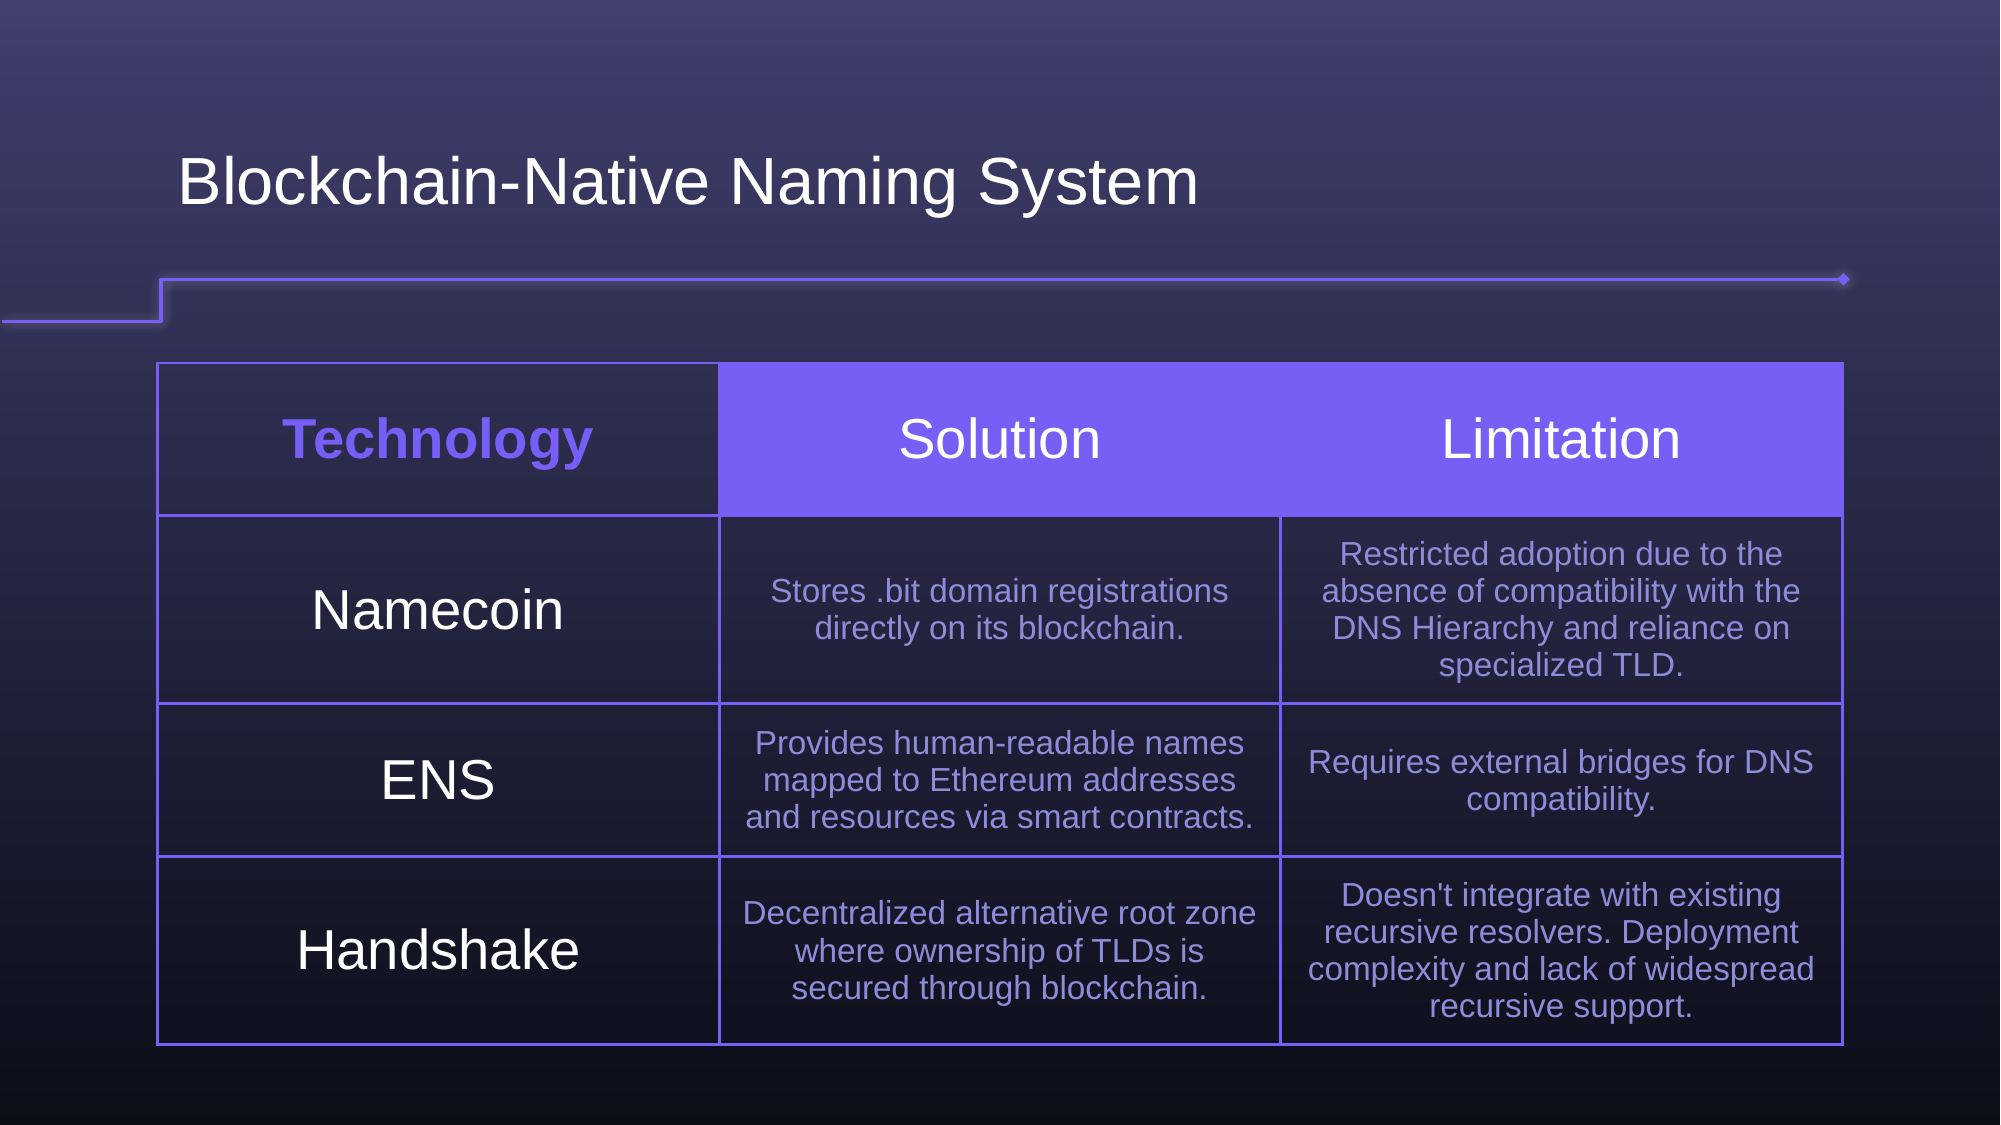

# Blockchain-Native Naming System
| Technology | Solution | Limitation |
| --- | --- | --- |
| Namecoin | Stores .bit domain registrations directly on its blockchain. | Restricted adoption due to the absence of compatibility with the DNS Hierarchy and reliance on specialized TLD. |
| ENS | Provides human-readable names mapped to Ethereum addresses and resources via smart contracts. | Requires external bridges for DNS compatibility. |
| Handshake | Decentralized alternative root zone where ownership of TLDs is secured through blockchain. | Doesn't integrate with existing recursive resolvers. Deployment complexity and lack of widespread recursive support. |